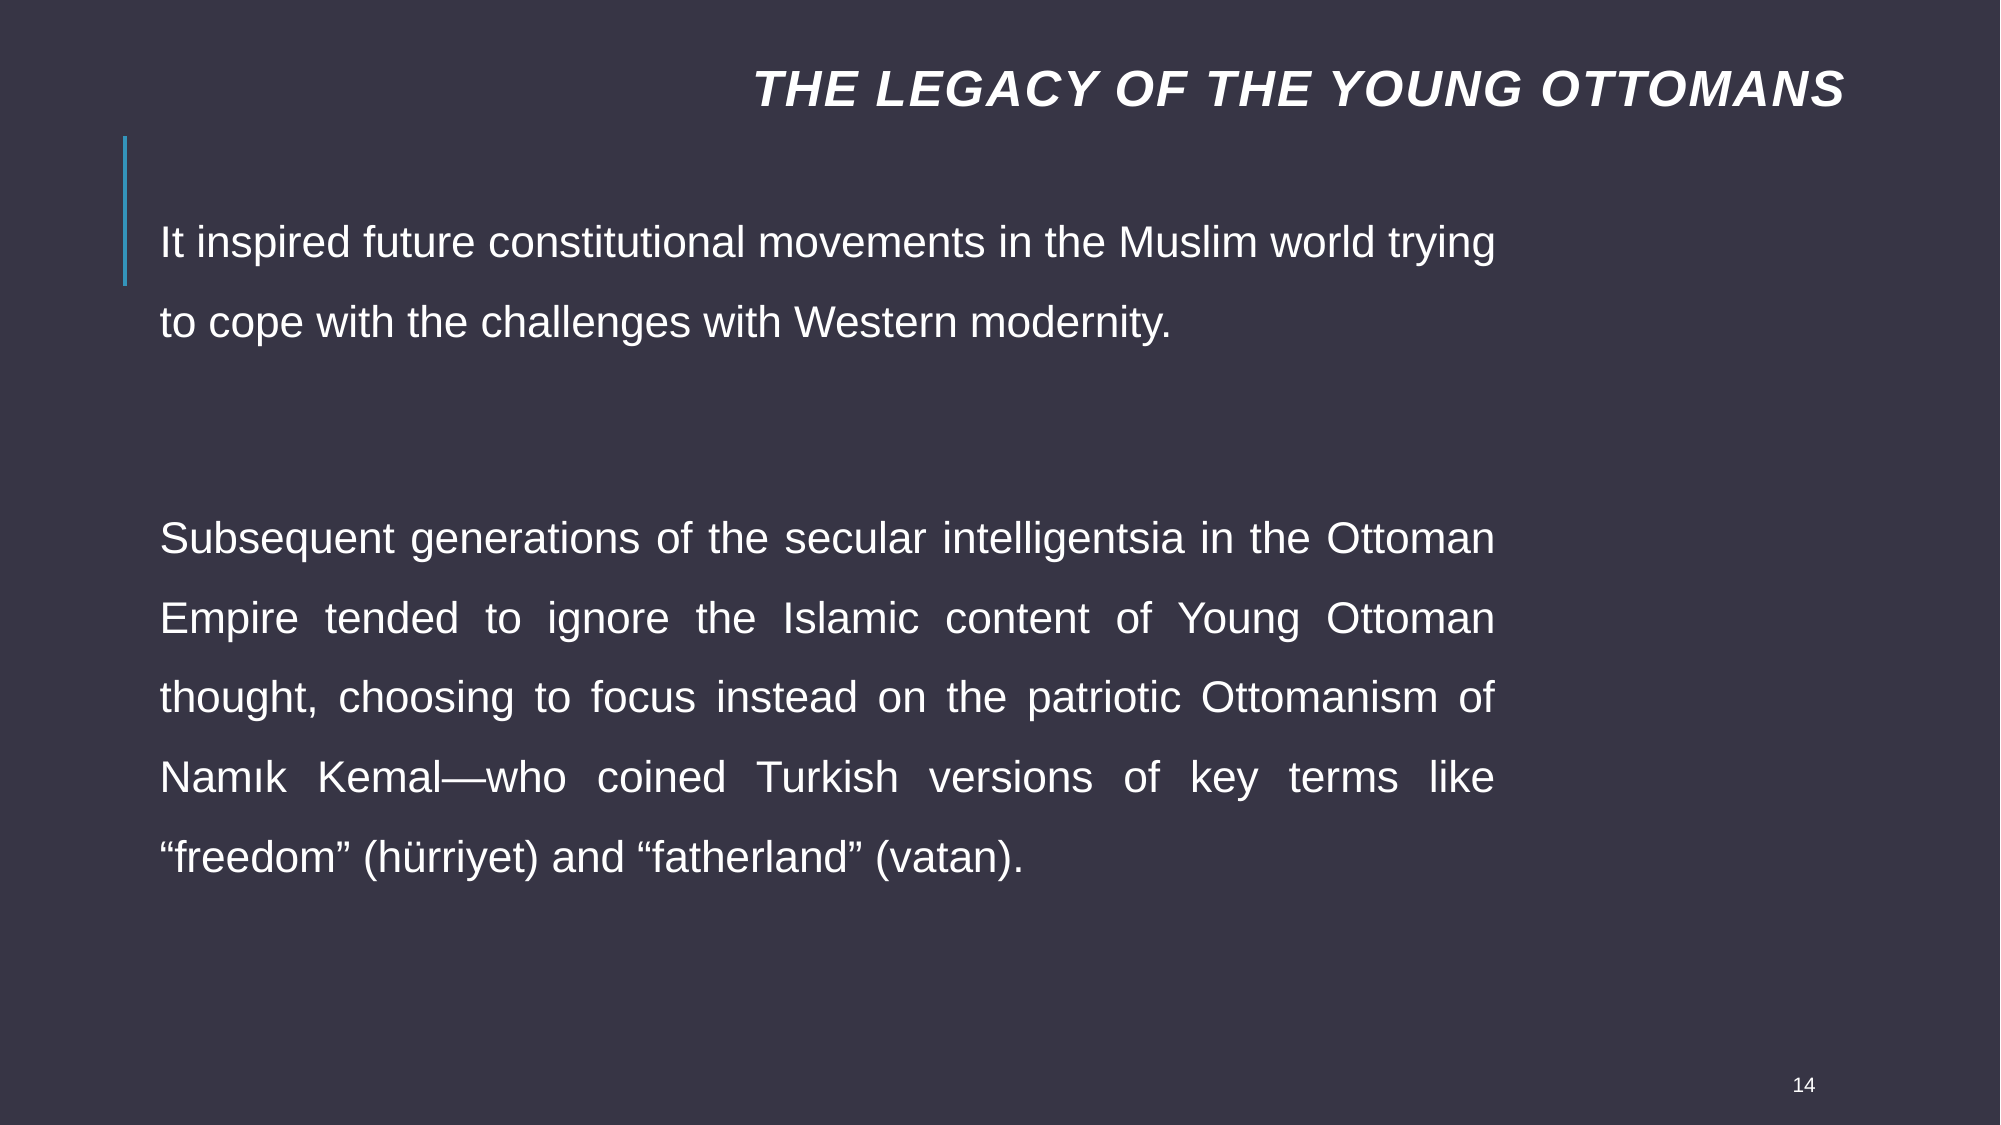

# The Legacy of the Young Ottomans
It inspired future constitutional movements in the Muslim world trying to cope with the challenges with Western modernity.

Subsequent generations of the secular intelligentsia in the Ottoman Empire tended to ignore the Islamic content of Young Ottoman thought, choosing to focus instead on the patriotic Ottomanism of Namık Kemal—who coined Turkish versions of key terms like “freedom” (hürriyet) and “fatherland” (vatan).

14